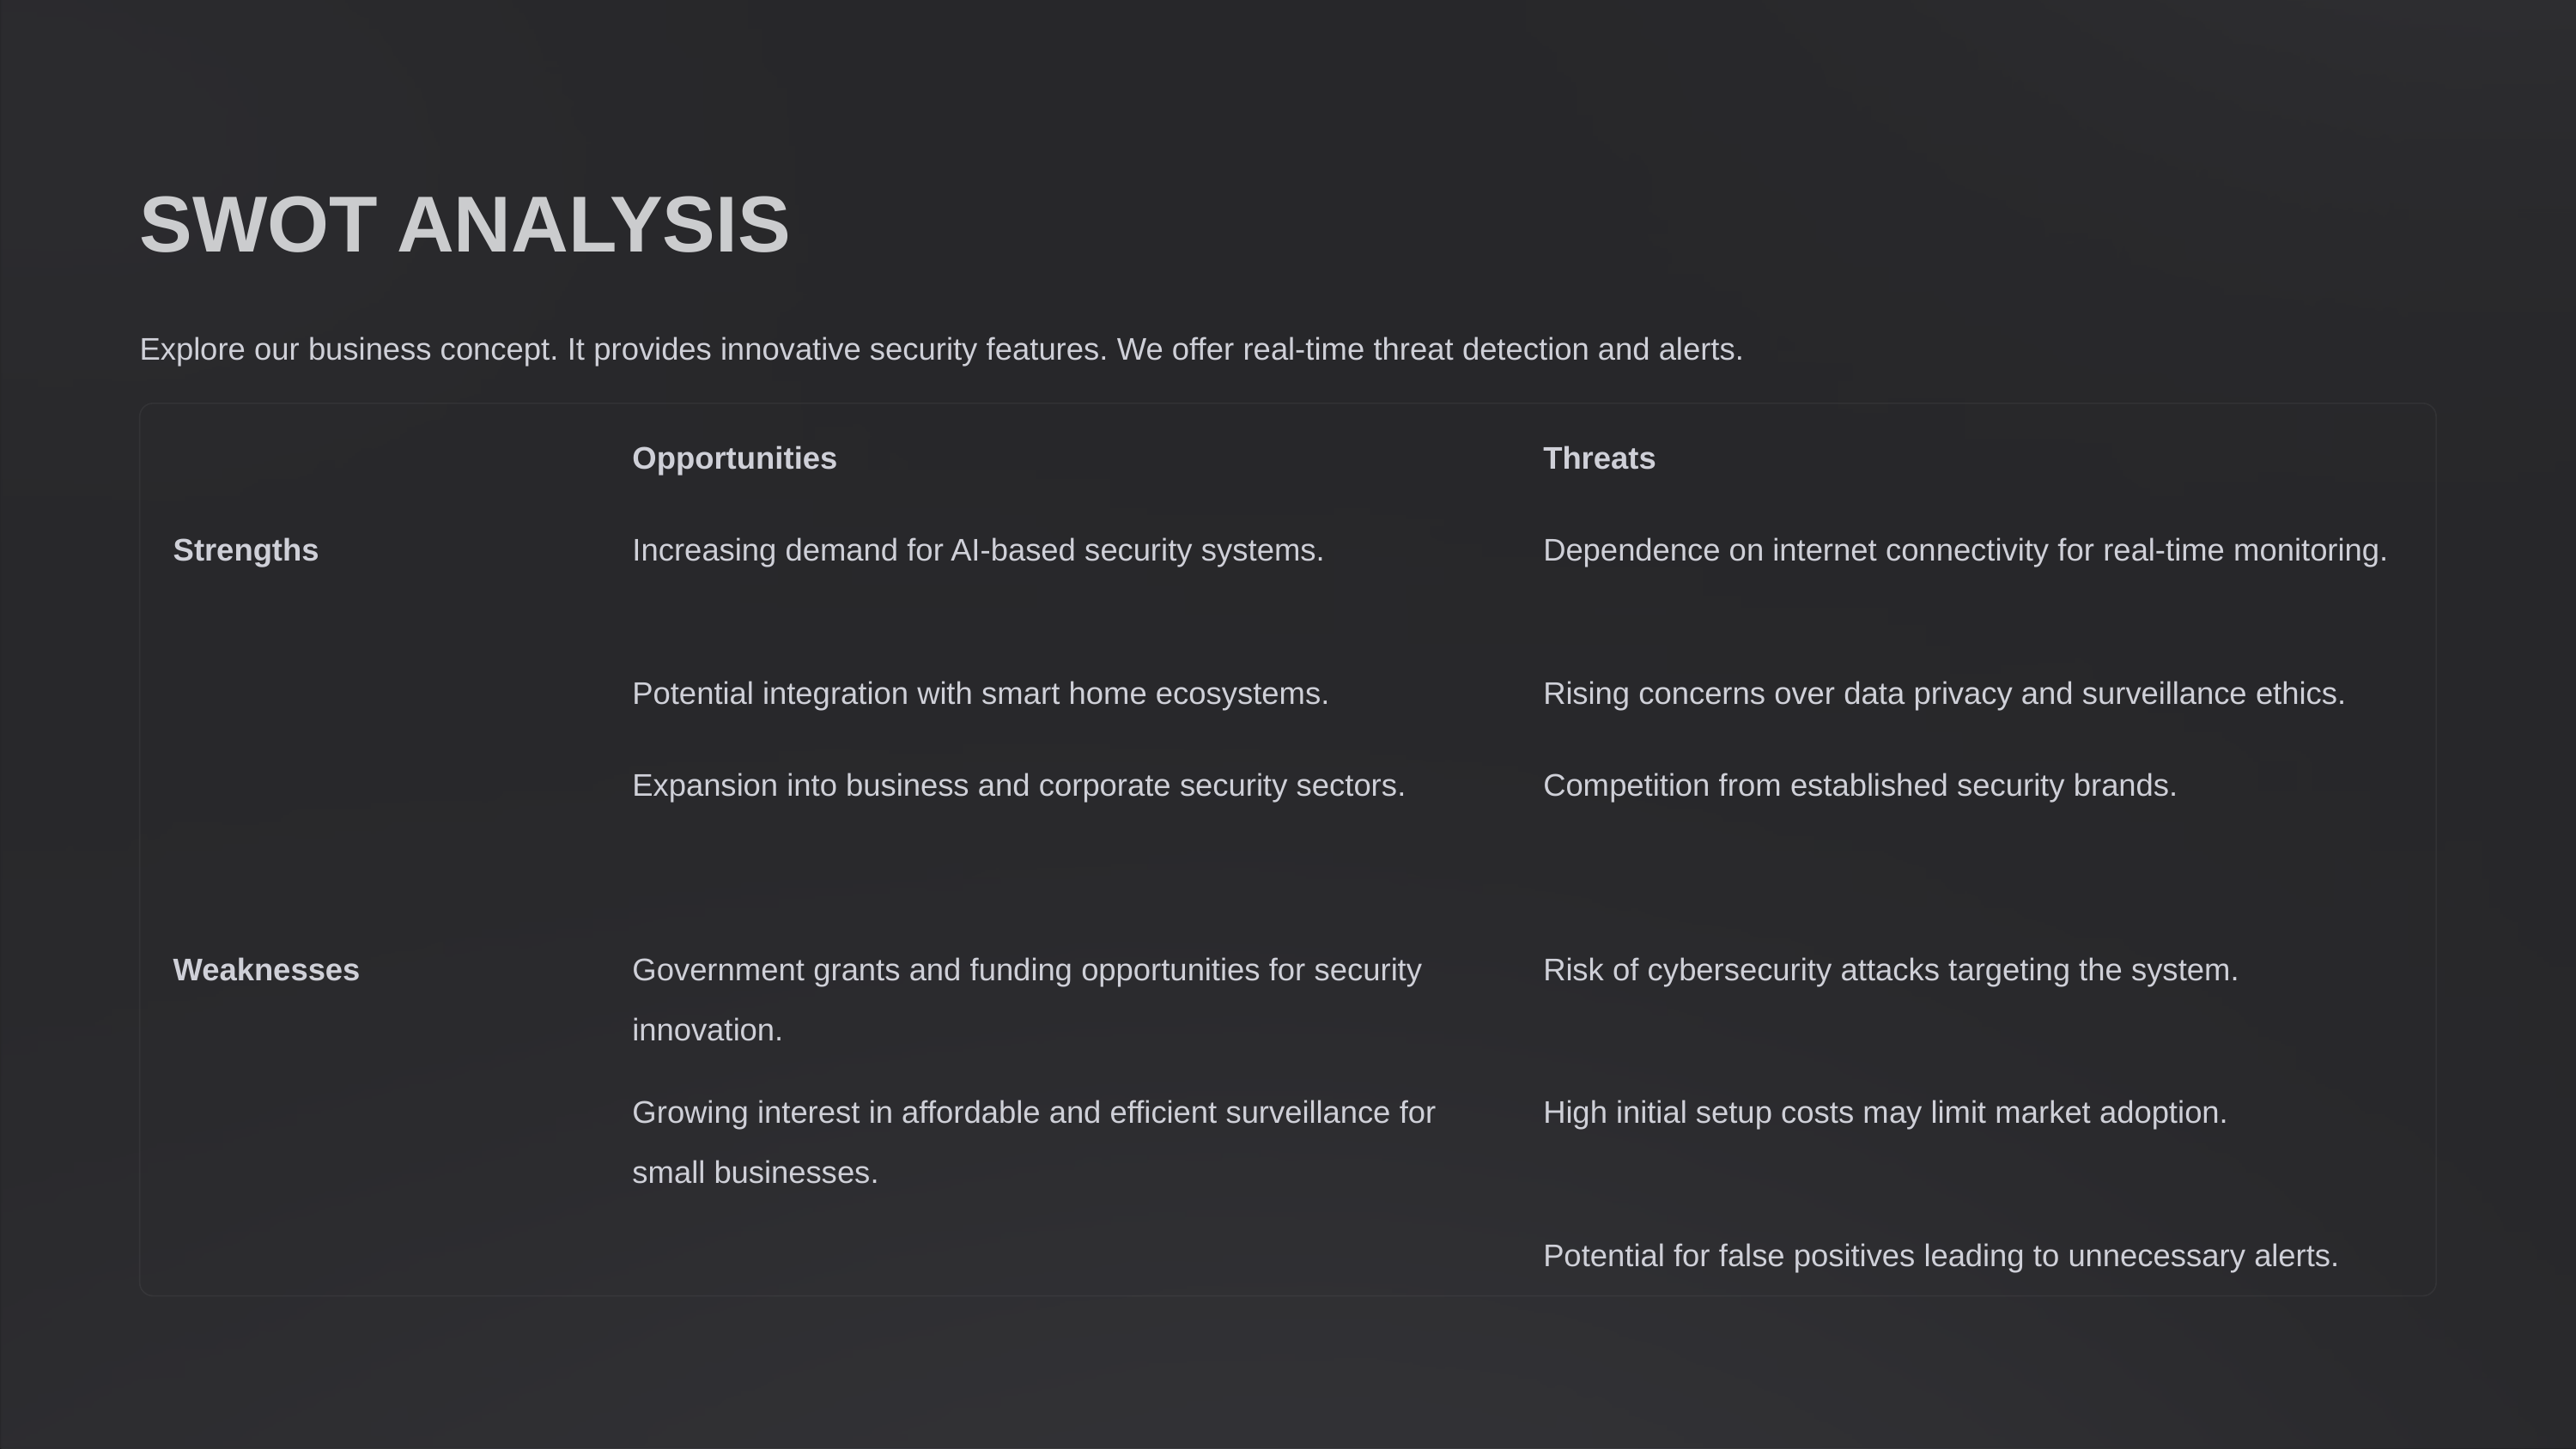

SWOT ANALYSIS

Explore our business concept. It provides innovative security features. We offer real-time threat detection and alerts.

Opportunities

Threats

Strengths

Increasing demand for AI-based security systems.

Dependence on internet connectivity for real-time monitoring.

Potential integration with smart home ecosystems.

Rising concerns over data privacy and surveillance ethics.

Expansion into business and corporate security sectors.

Competition from established security brands.

Weaknesses

Government grants and funding opportunities for security innovation.

Risk of cybersecurity attacks targeting the system.

Growing interest in affordable and efficient surveillance for small businesses.

High initial setup costs may limit market adoption.

Potential for false positives leading to unnecessary alerts.